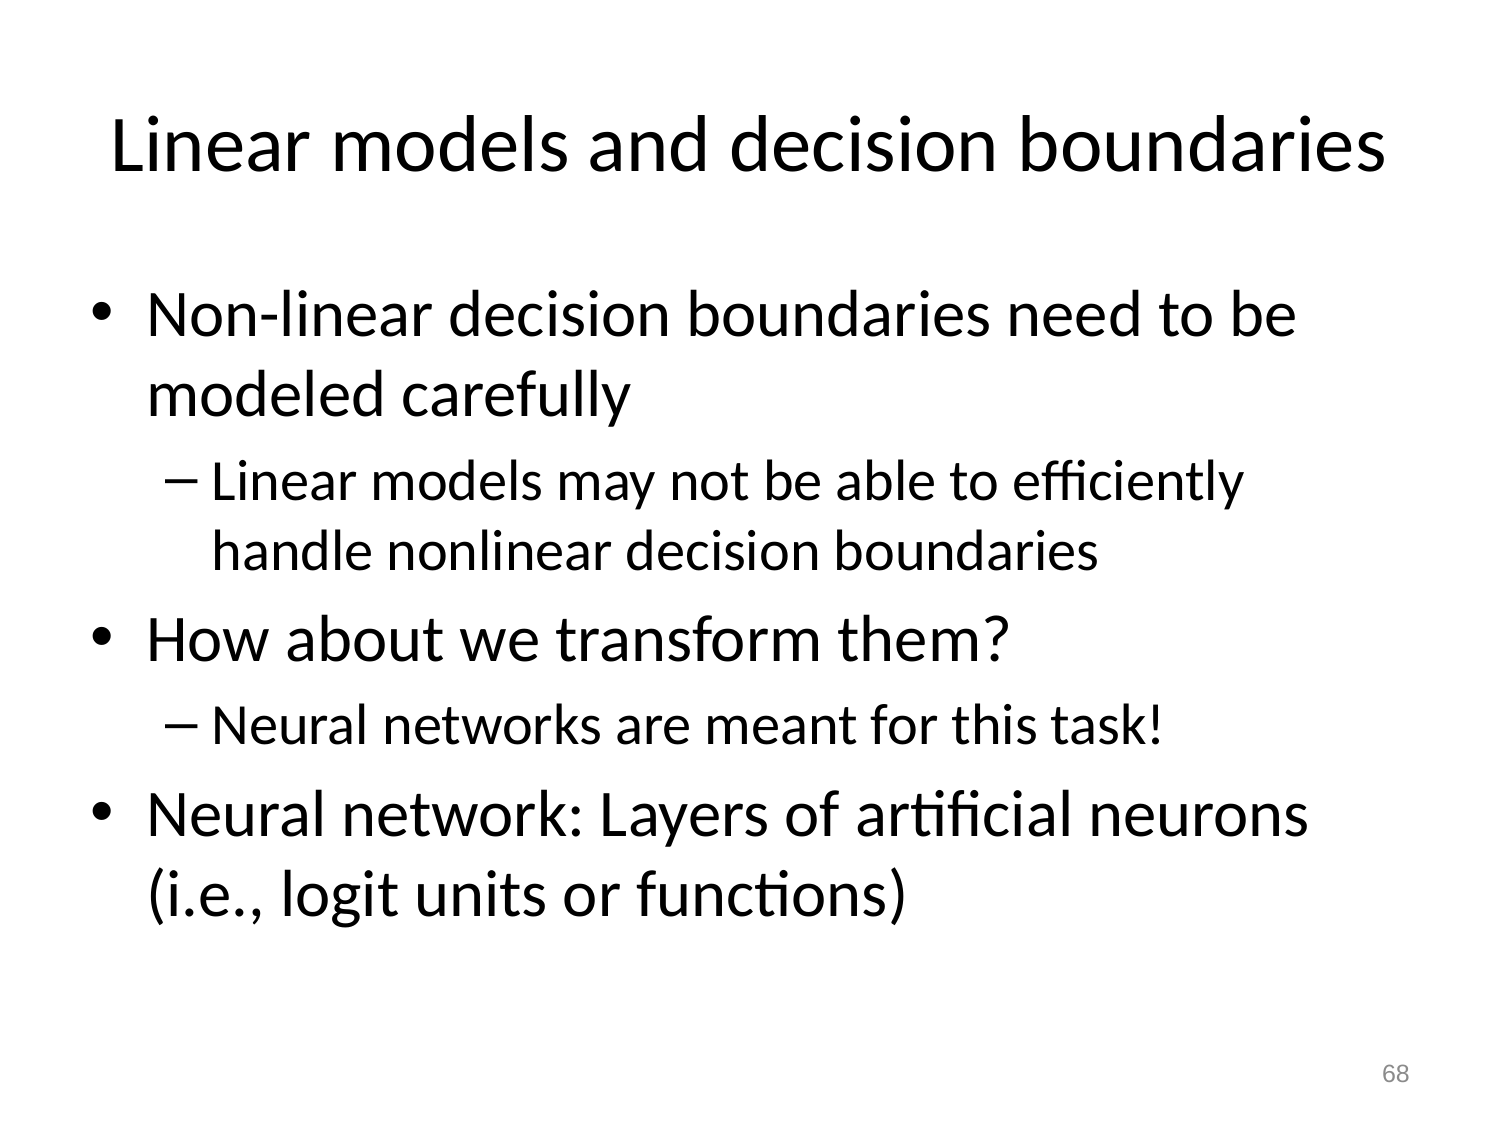

# Linear models and decision boundaries
Non-linear decision boundaries need to be modeled carefully
Linear models may not be able to efficiently handle nonlinear decision boundaries
How about we transform them?
Neural networks are meant for this task!
Neural network: Layers of artificial neurons (i.e., logit units or functions)

68